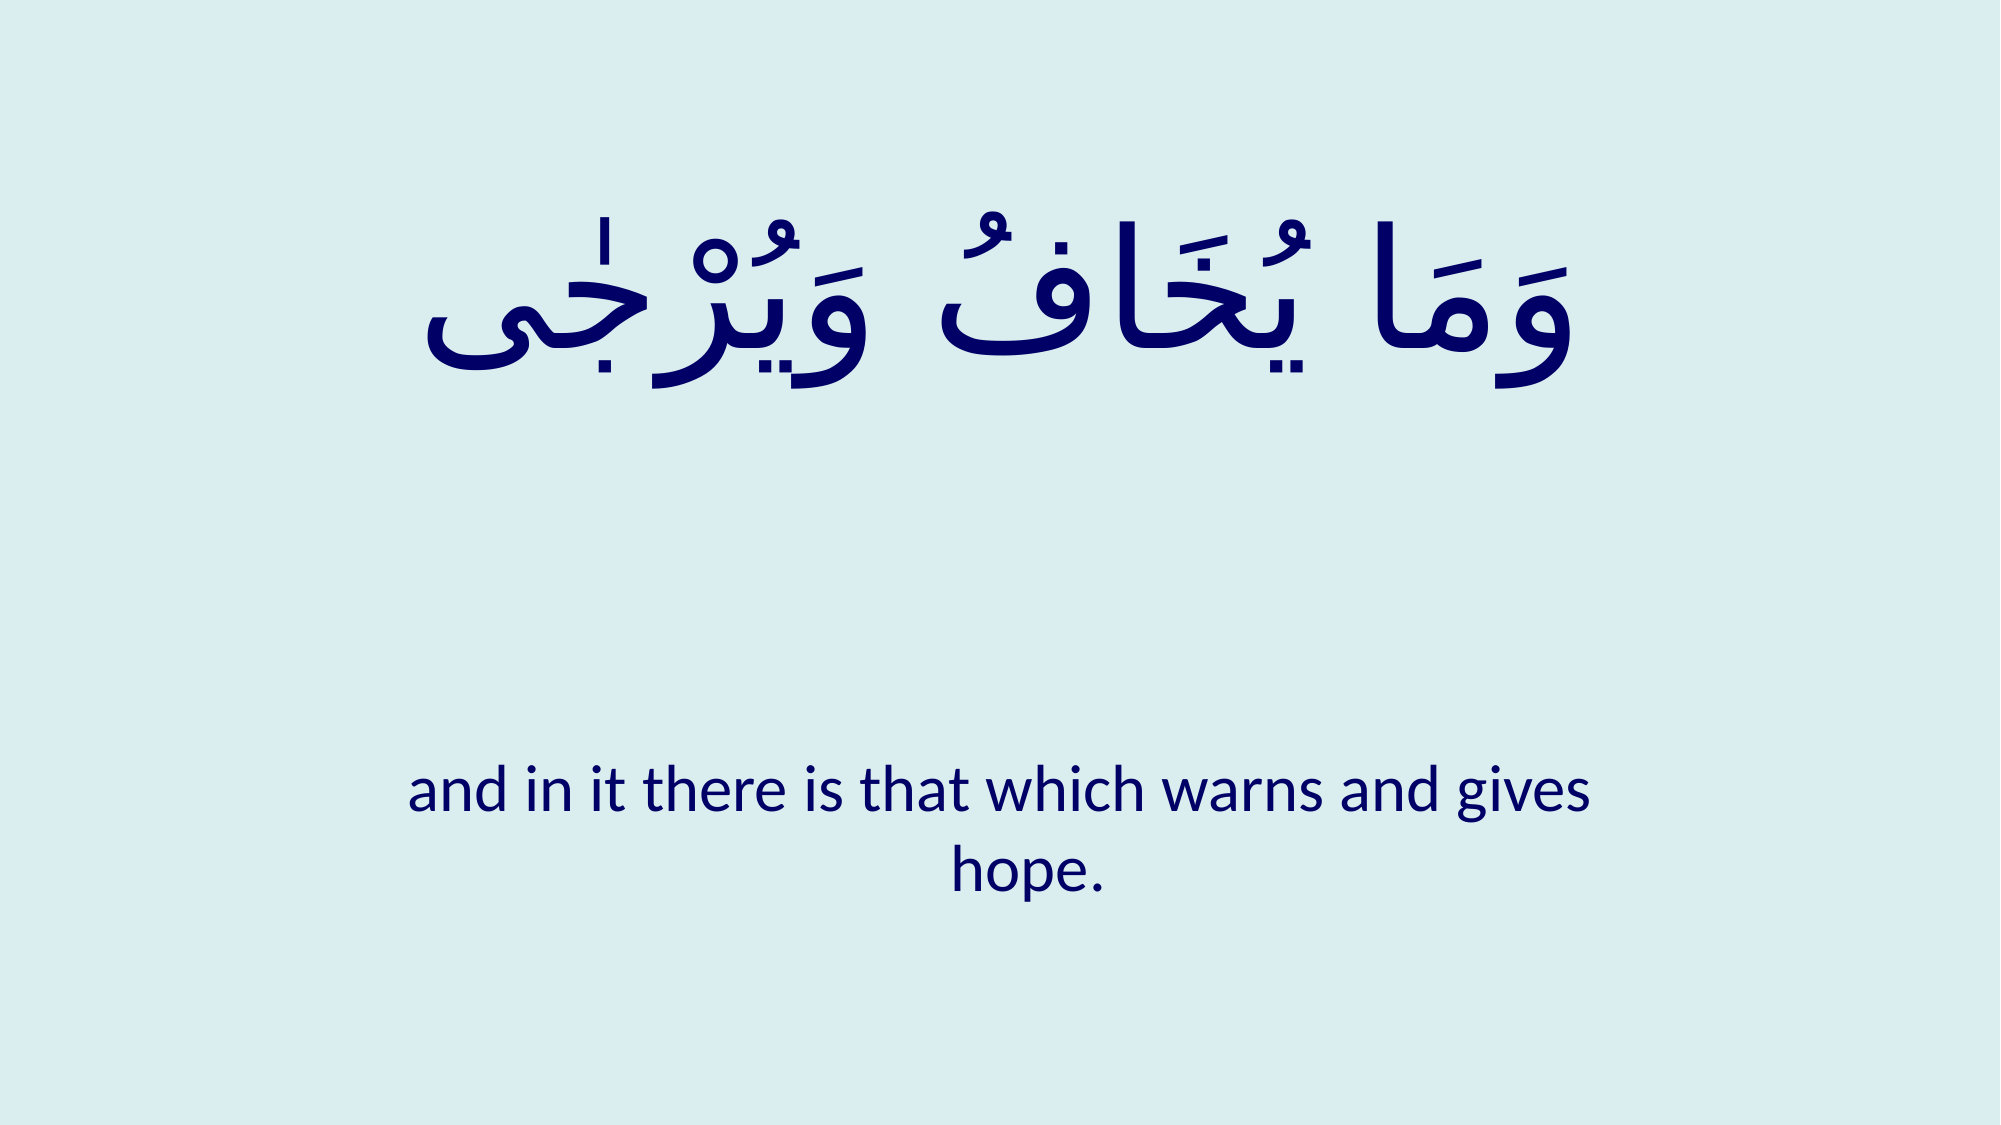

# وَمَا يُخَافُ وَيُرْجٰى
and in it there is that which warns and gives hope.